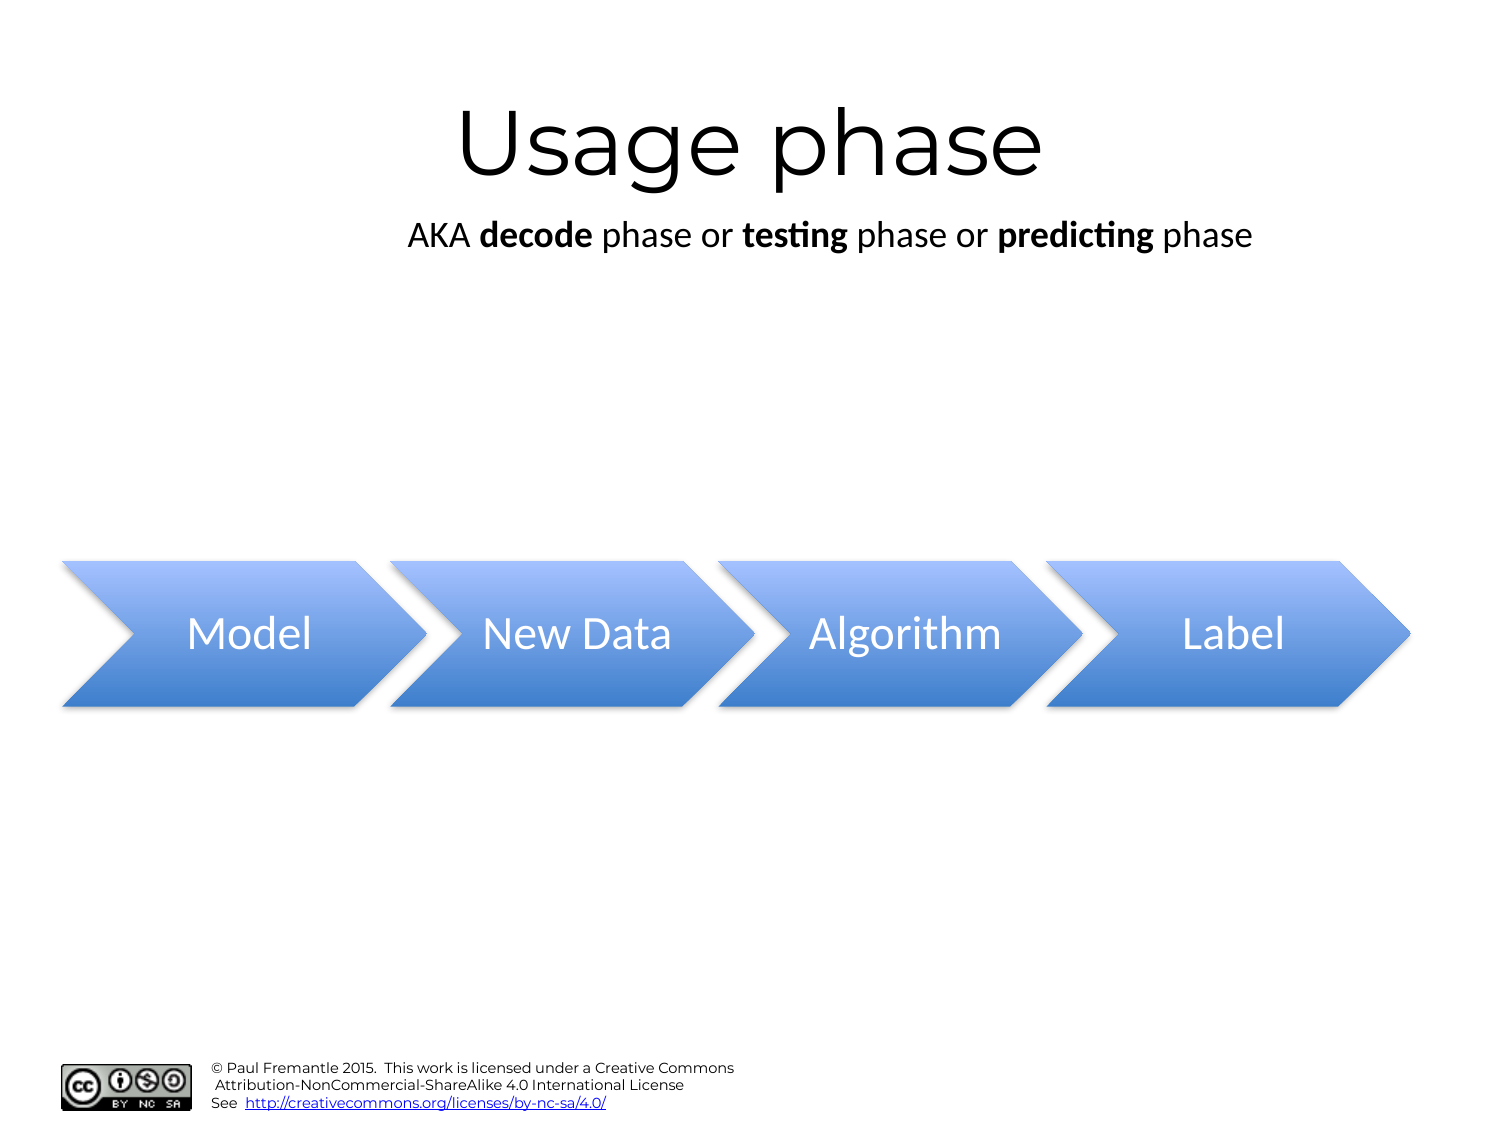

# Usage phase
AKA decode phase or testing phase or predicting phase
Model
New Data
Algorithm
Label